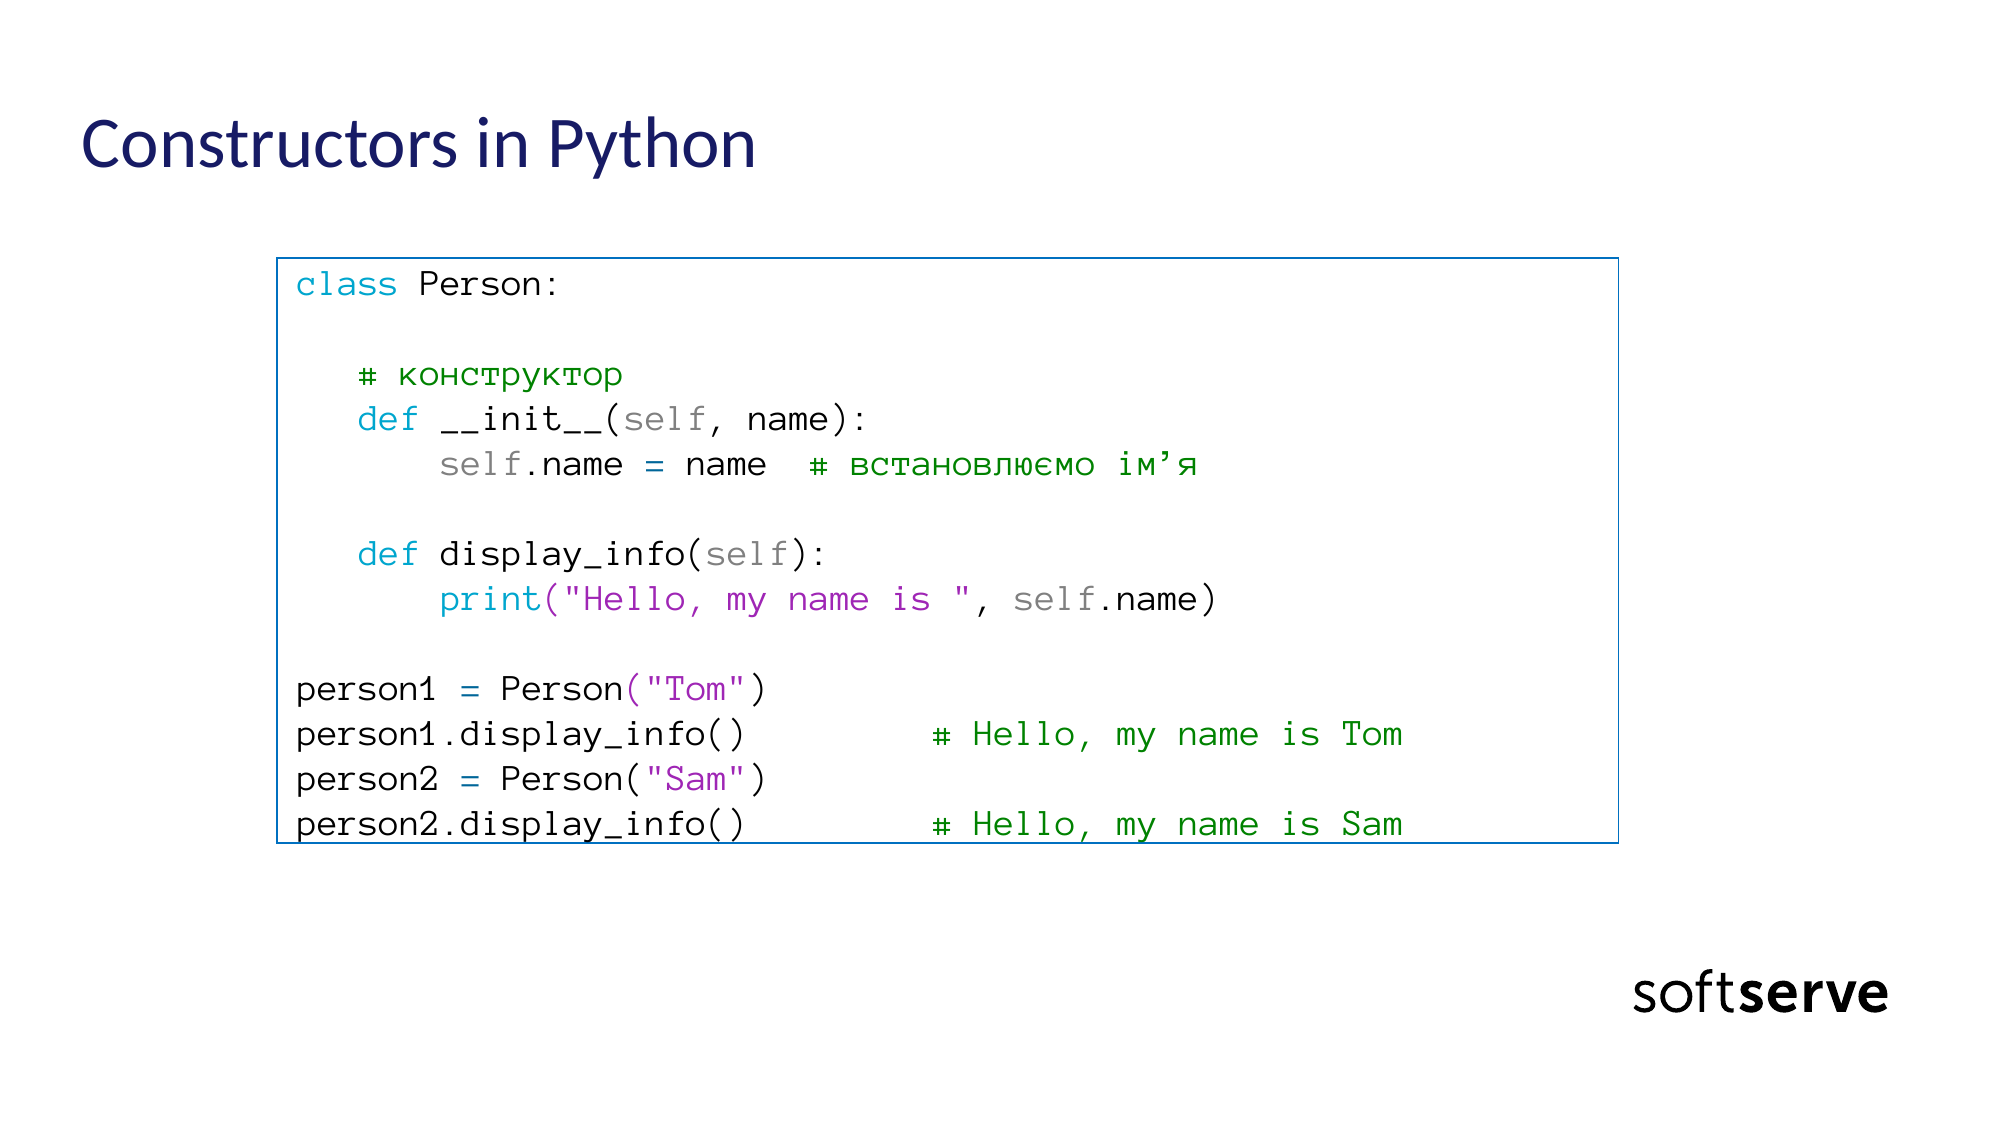

# Constructors in Python
 class Person:

    # конструктор
    def __init__(self, name):
        self.name = name  # встановлюємо ім’я

    def display_info(self):
        print("Hello, my name is ", self.name)

 person1 = Person("Tom")
 person1.display_info()         # Hello, my name is Tom
 person2 = Person("Sam")
 person2.display_info()         # Hello, my name is Sam